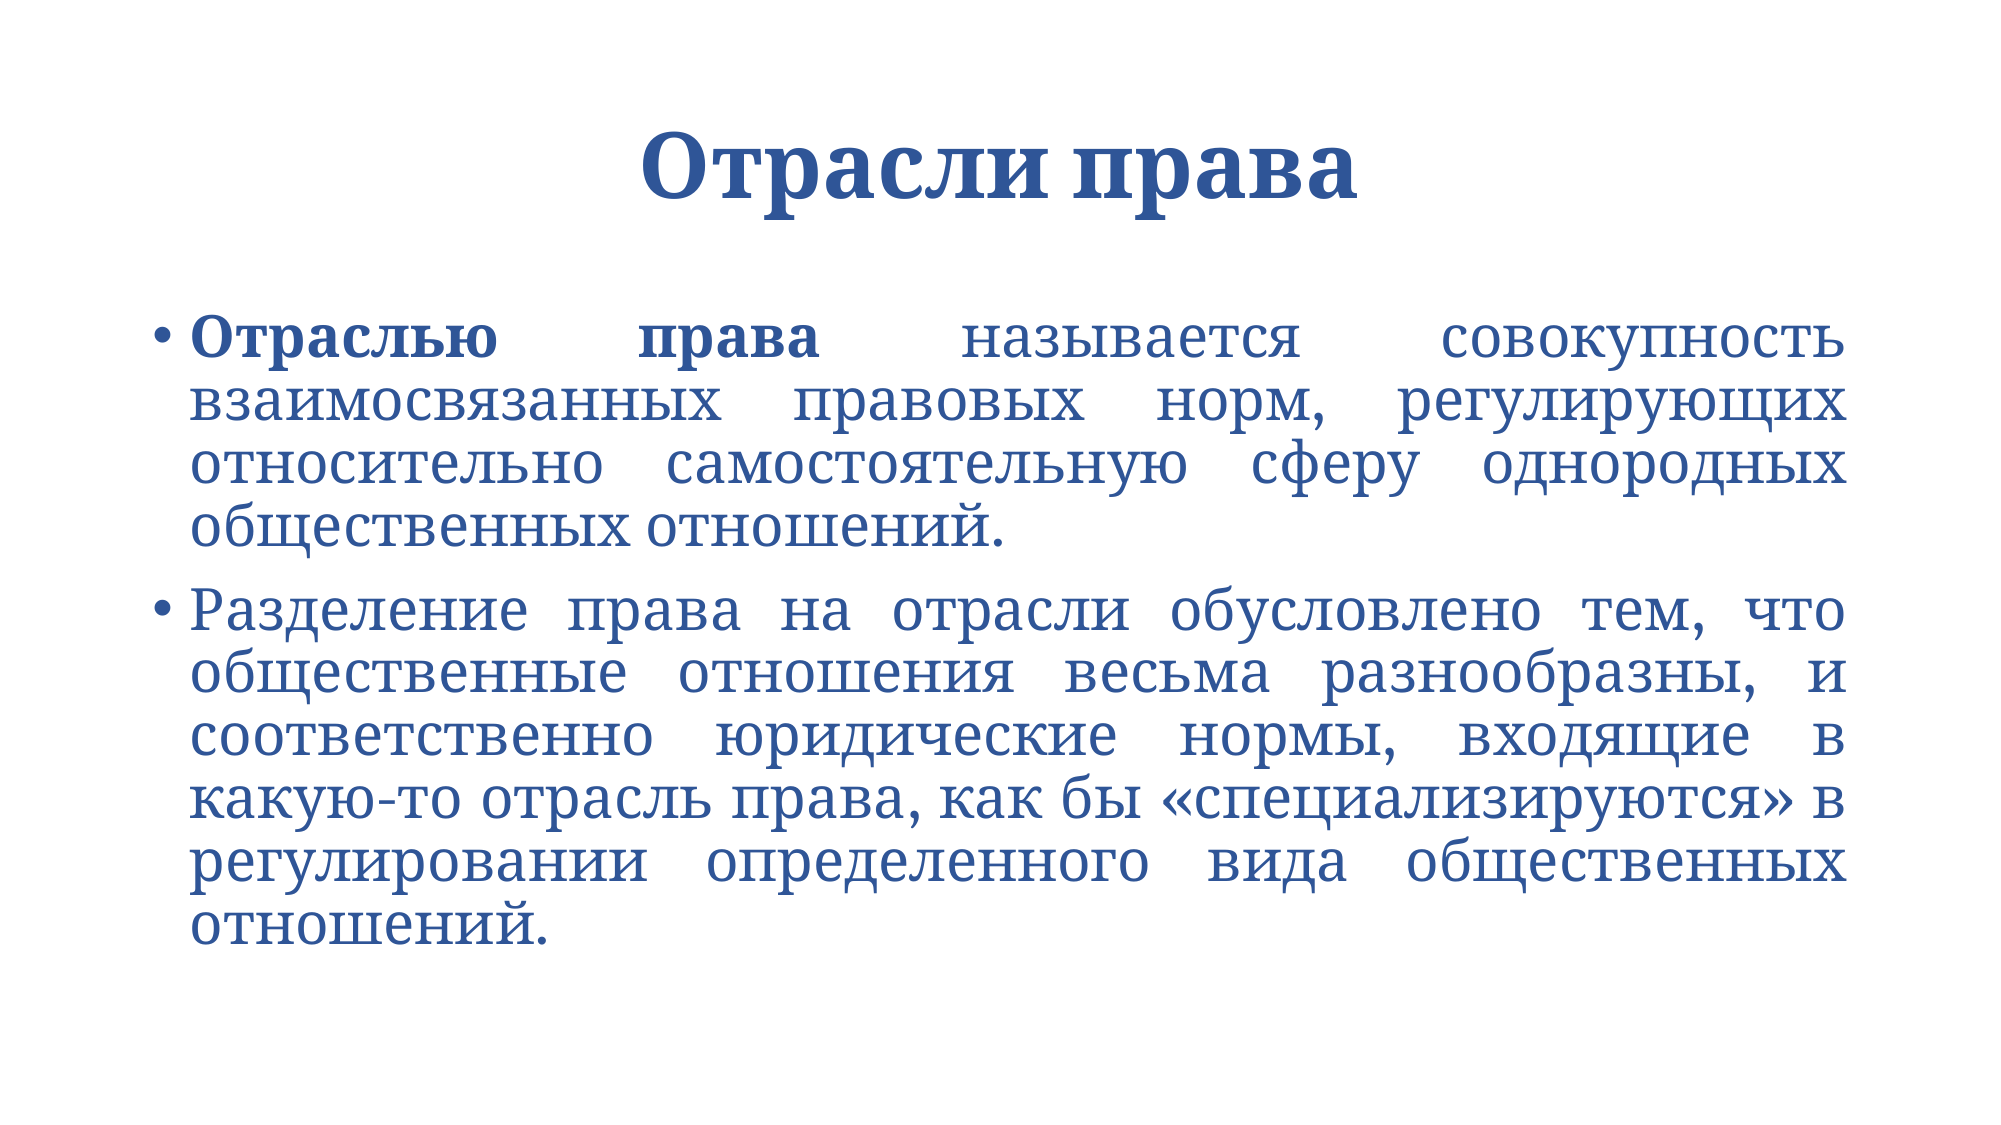

# Отрасли права
Отраслью права называется совокупность взаимосвязанных правовых норм, регулирующих относительно самостоятельную сферу однородных общественных отношений.
Разделение права на отрасли обусловлено тем, что общественные отношения весьма разнообразны, и соответственно юридические нормы, входящие в какую-то отрасль права, как бы «специализируются» в регулировании определенного вида общественных отношений.